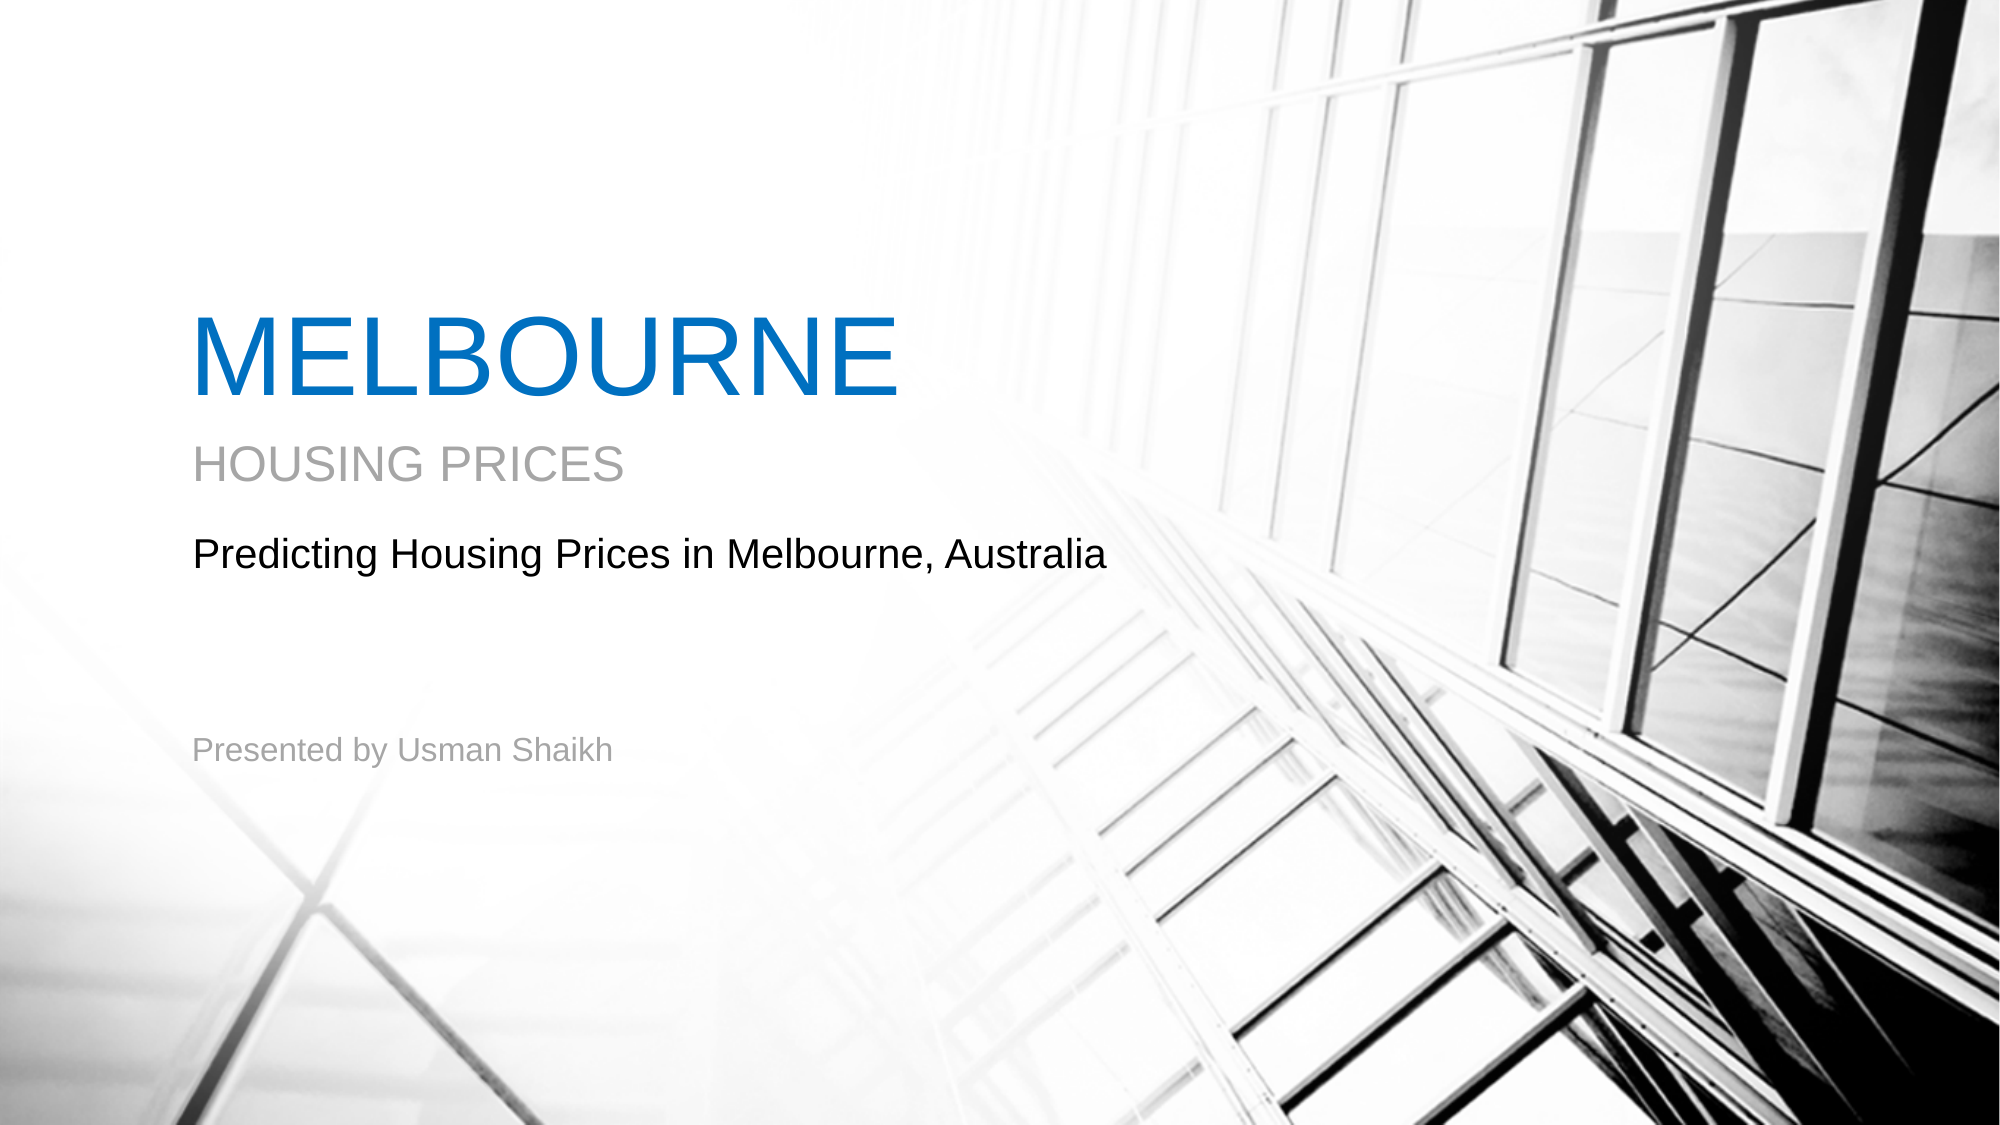

# MELBOURNE
HOUSING PRICES
Predicting Housing Prices in Melbourne, Australia
Presented by Usman Shaikh